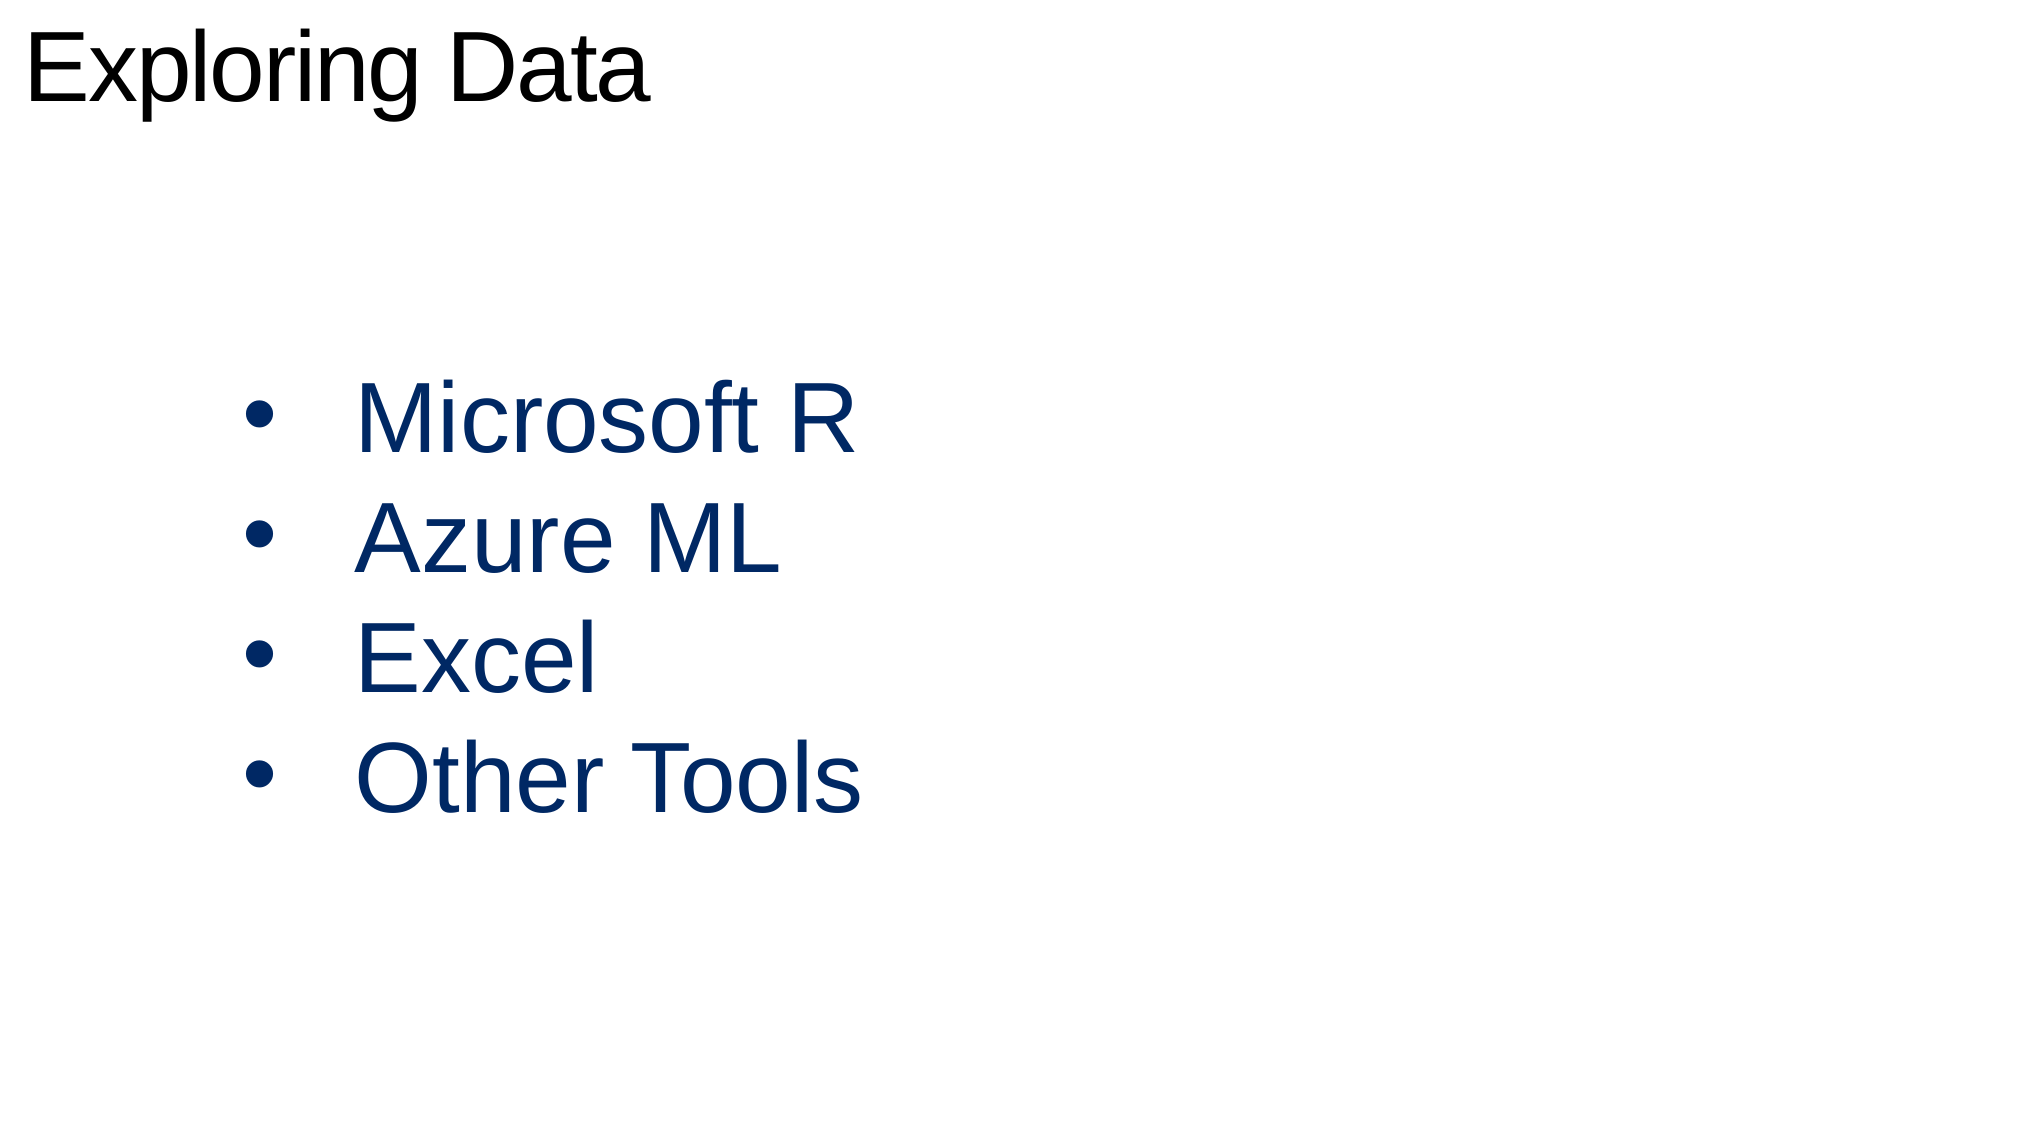

Exploring Data
Microsoft R
Azure ML
Excel
Other Tools